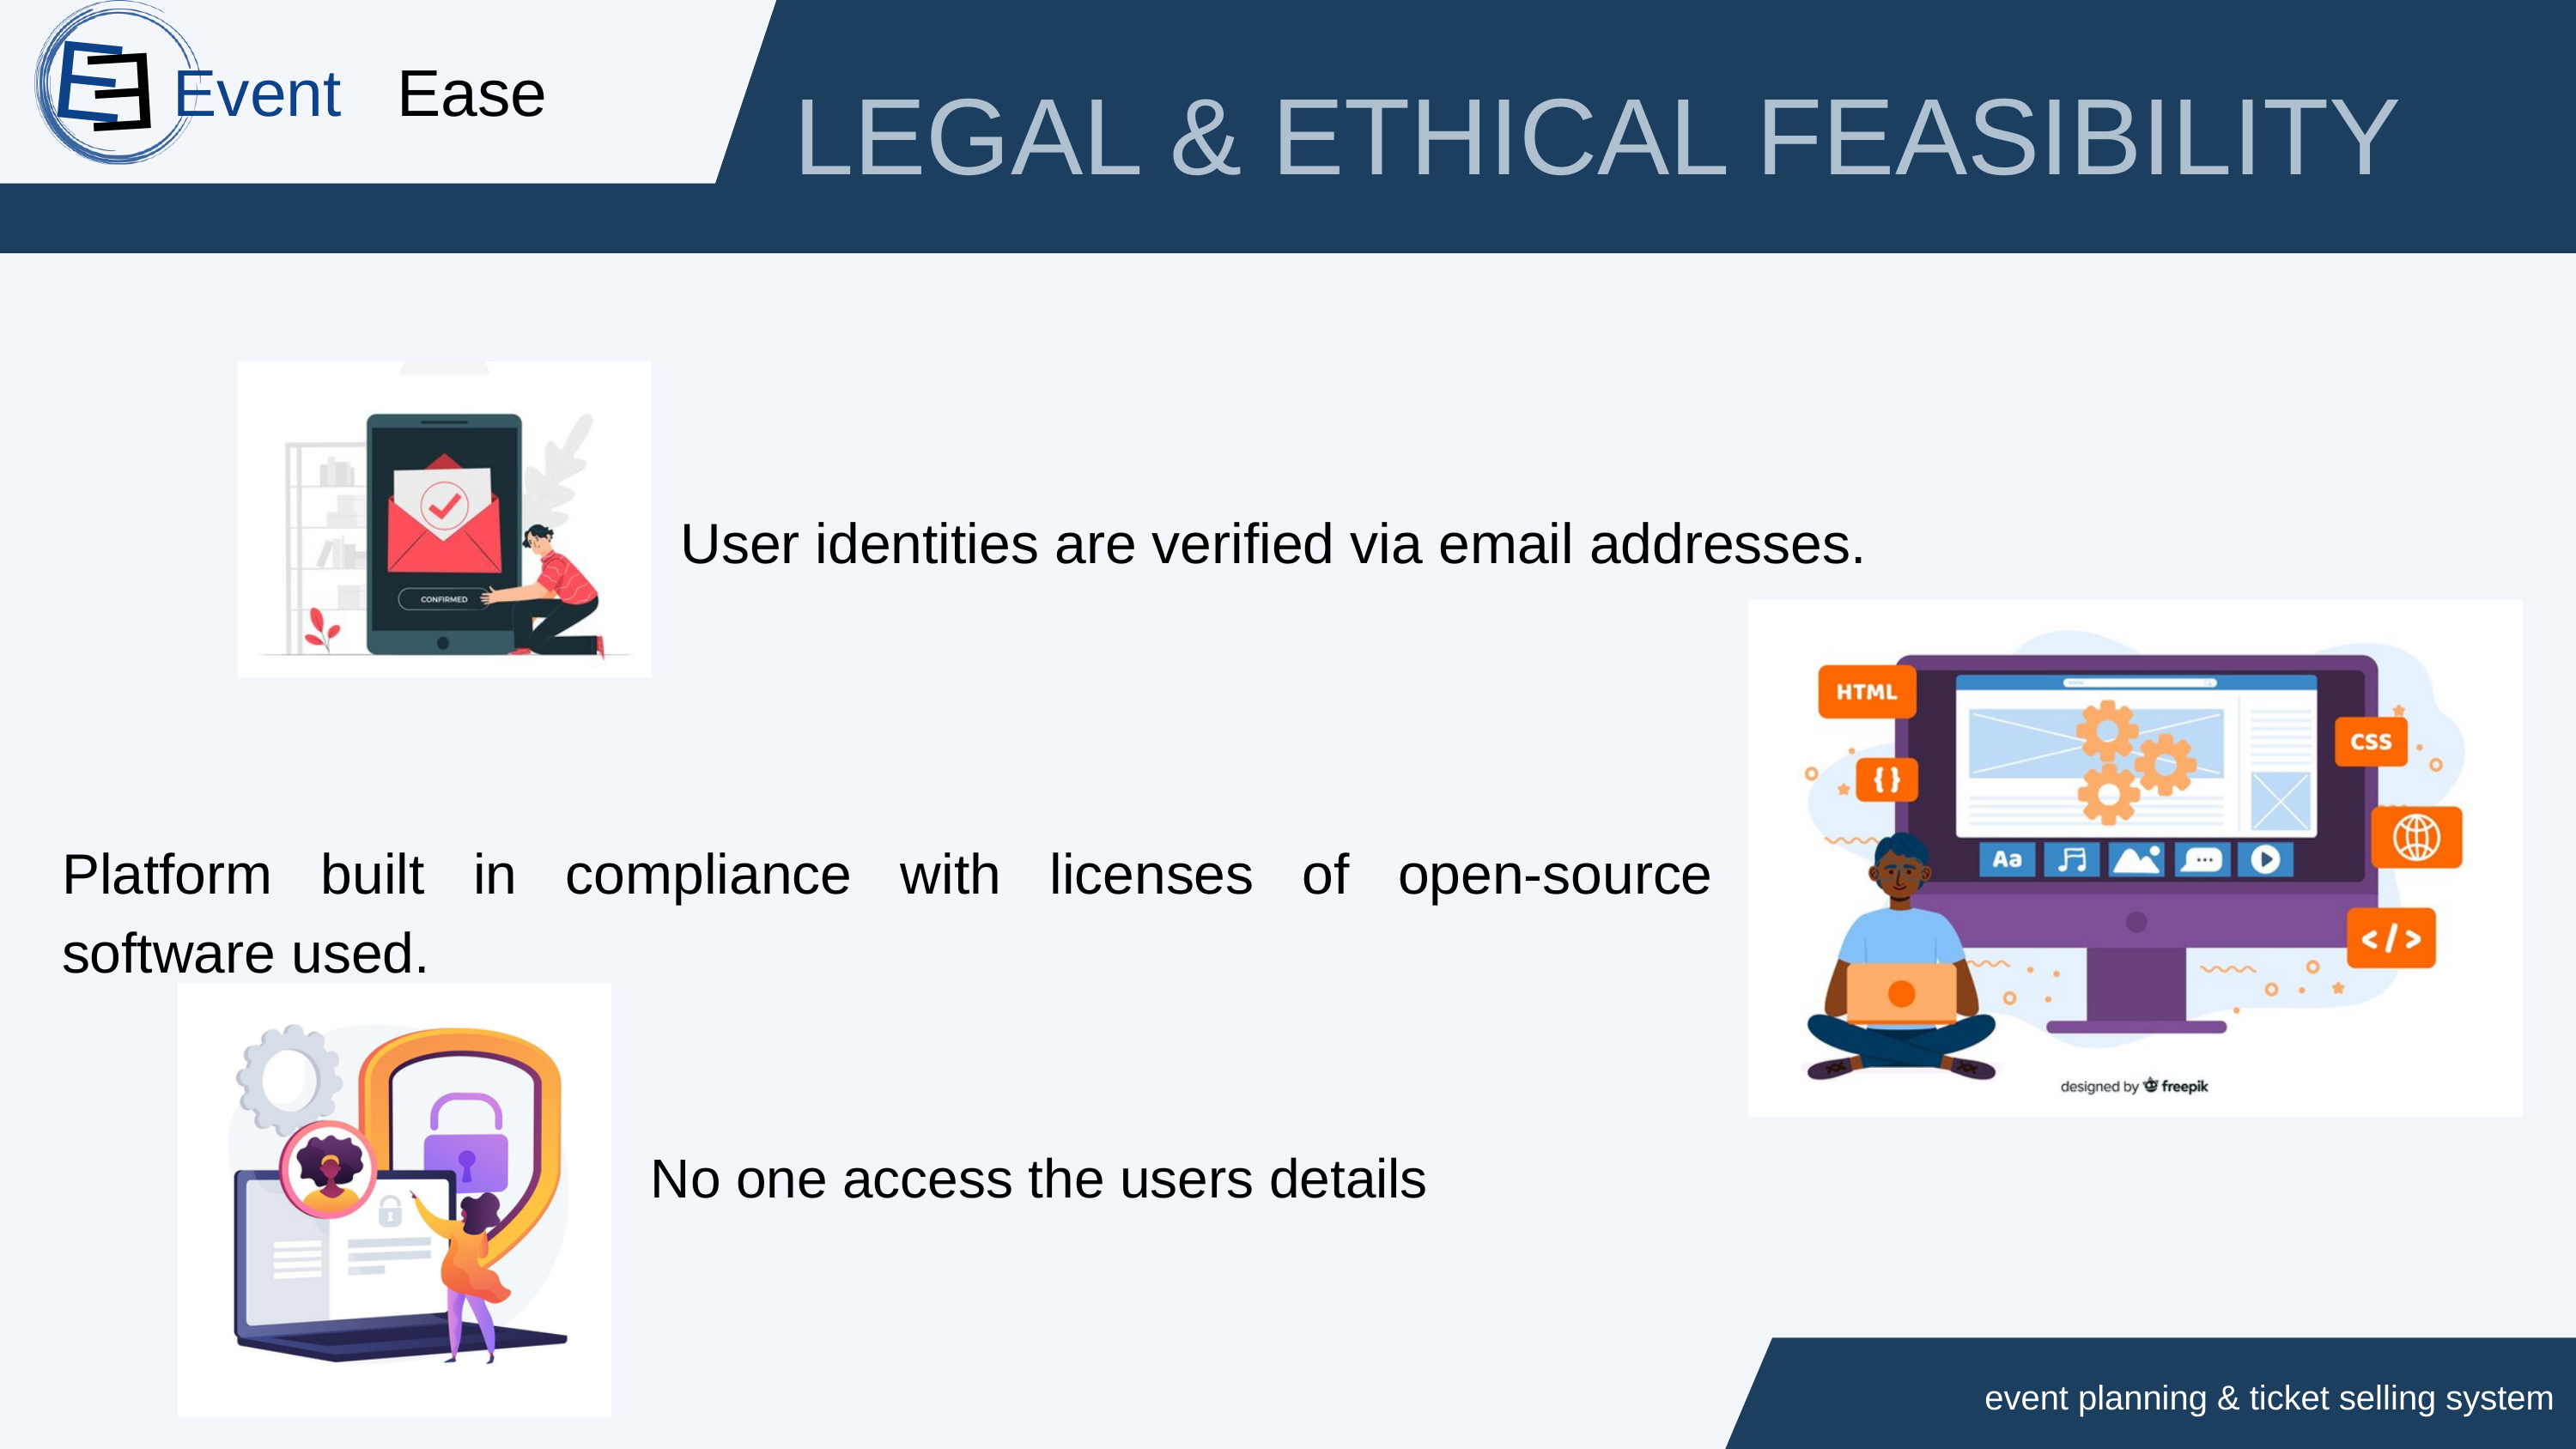

E
Event
Ease
E
LEGAL & ETHICAL FEASIBILITY

User identities are verified via email addresses.

Platform built in compliance with licenses of open-source software used.

No one access the users details

event planning & ticket selling system